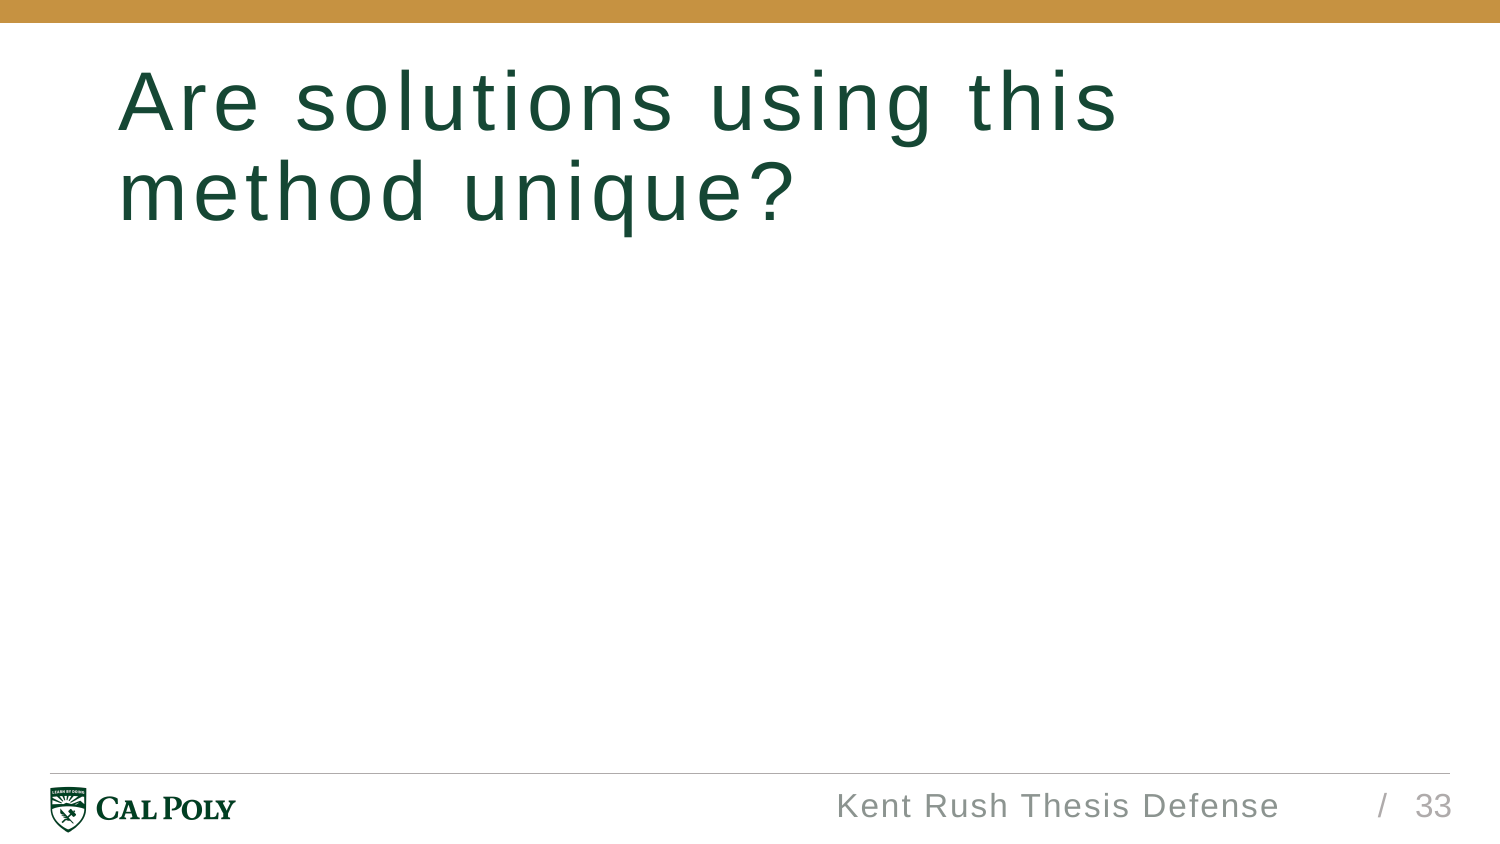

# Are solutions using this method unique?

Kent Rush Thesis Defense
/   33